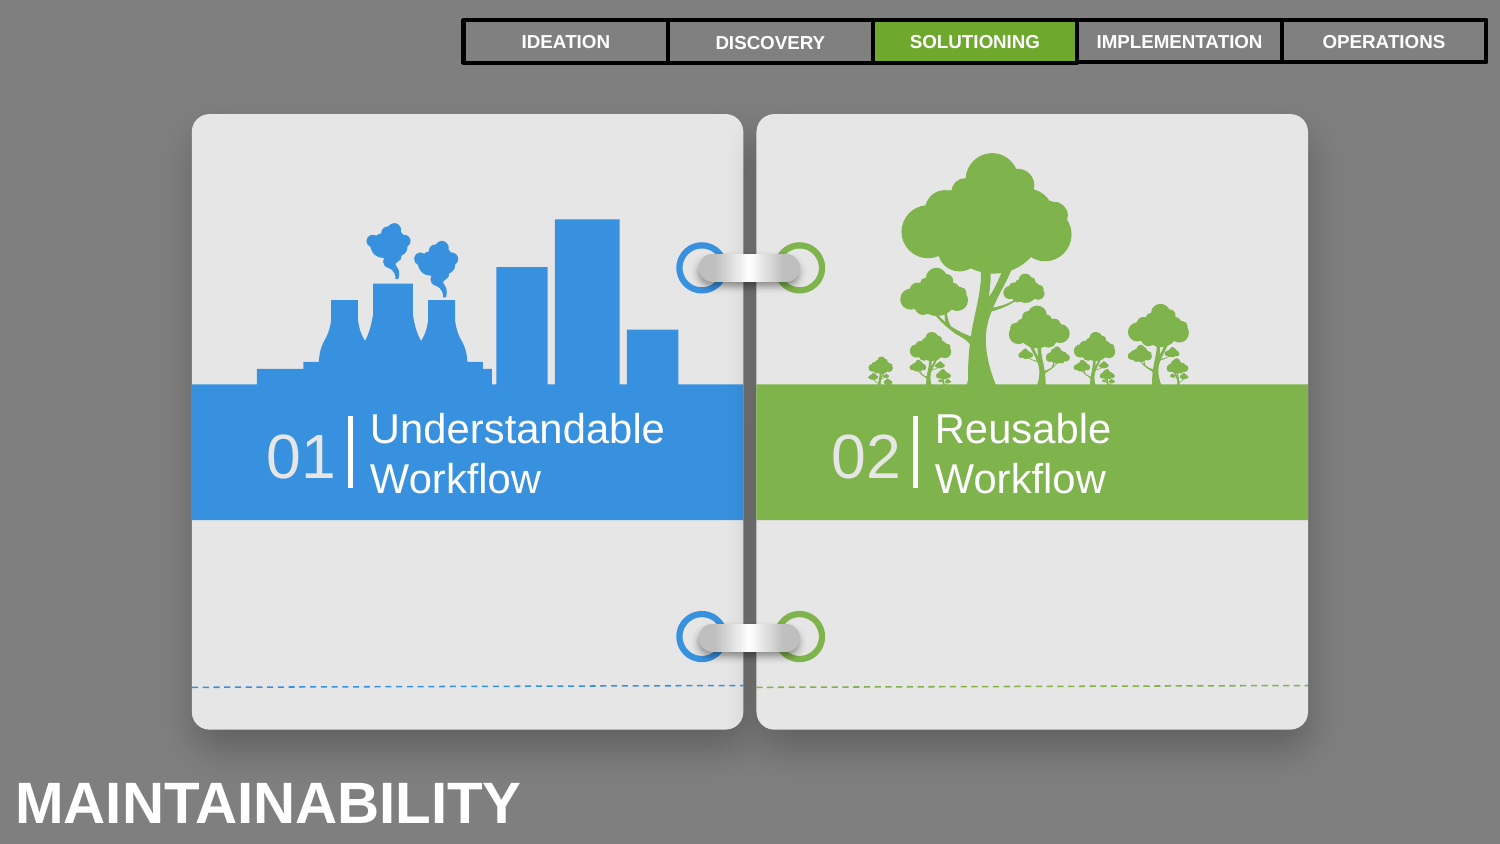

IMPLEMENTATION
OPERATIONS
IDEATION
SOLUTIONING
DISCOVERY
MAINTAINABILITY

Understandable Workflow
01

Reusable Workflow
02